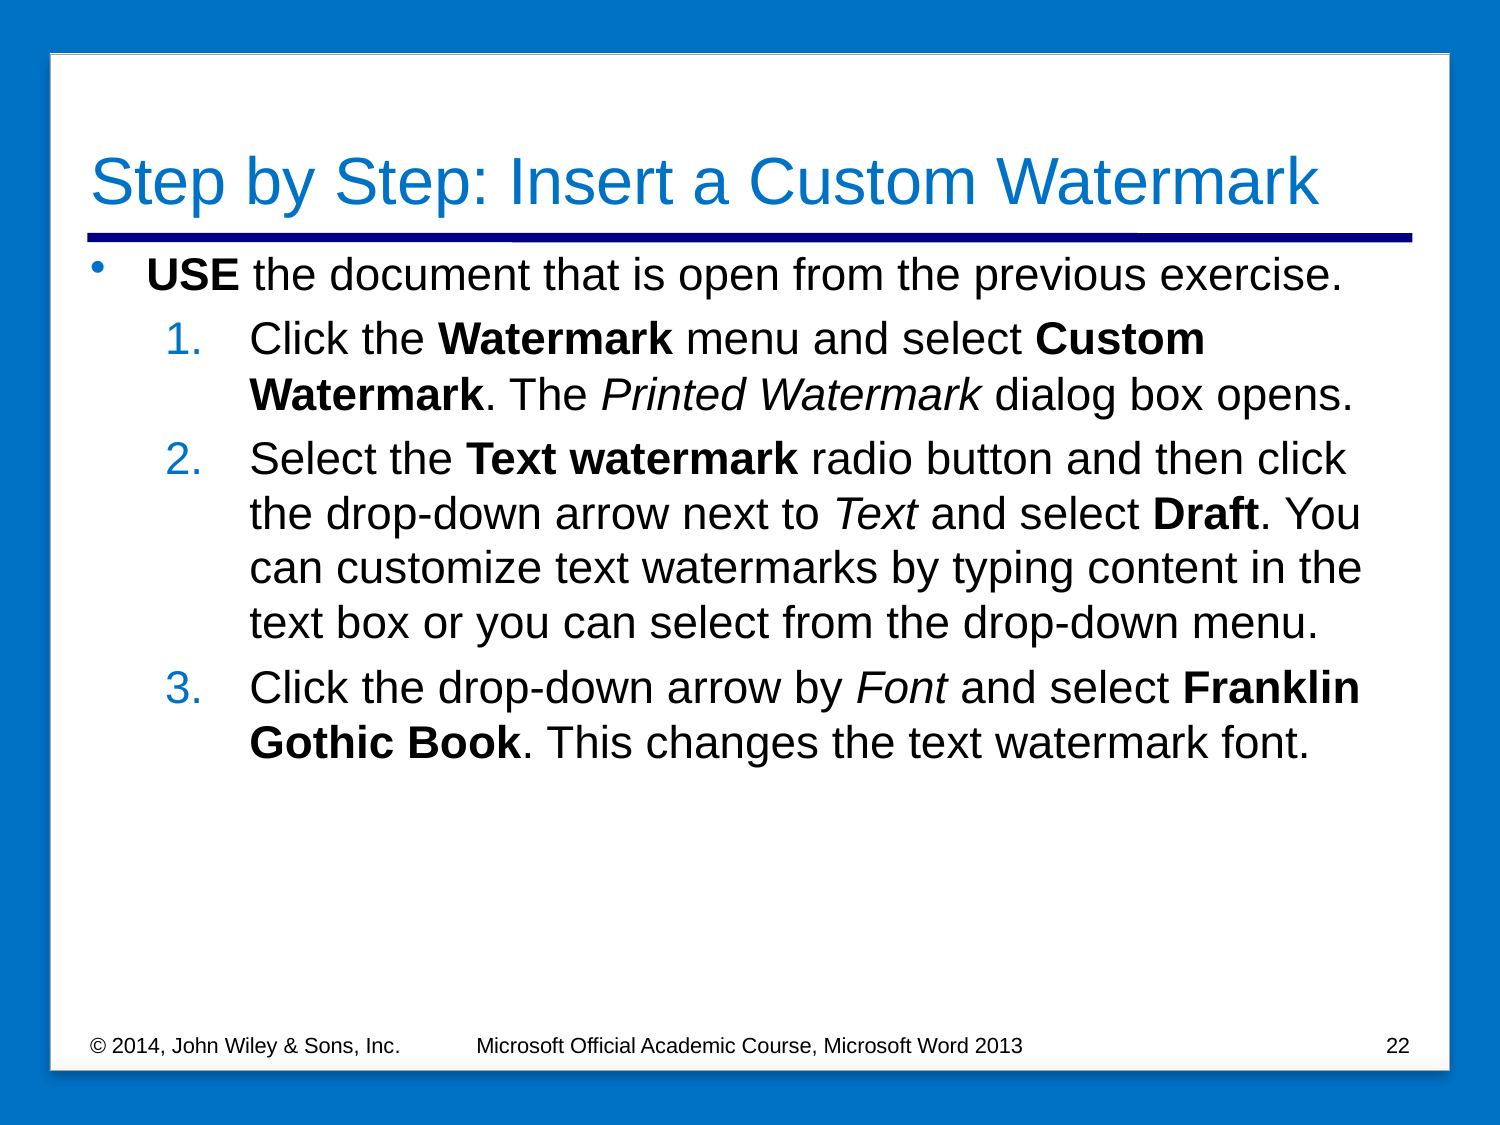

# Step by Step: Insert a Custom Watermark
USE the document that is open from the previous exercise.
Click the Watermark menu and select Custom Watermark. The Printed Watermark dialog box opens.
Select the Text watermark radio button and then click the drop-down arrow next to Text and select Draft. You can customize text watermarks by typing content in the text box or you can select from the drop-down menu.
Click the drop-down arrow by Font and select Franklin Gothic Book. This changes the text watermark font.
© 2014, John Wiley & Sons, Inc.
Microsoft Official Academic Course, Microsoft Word 2013
22